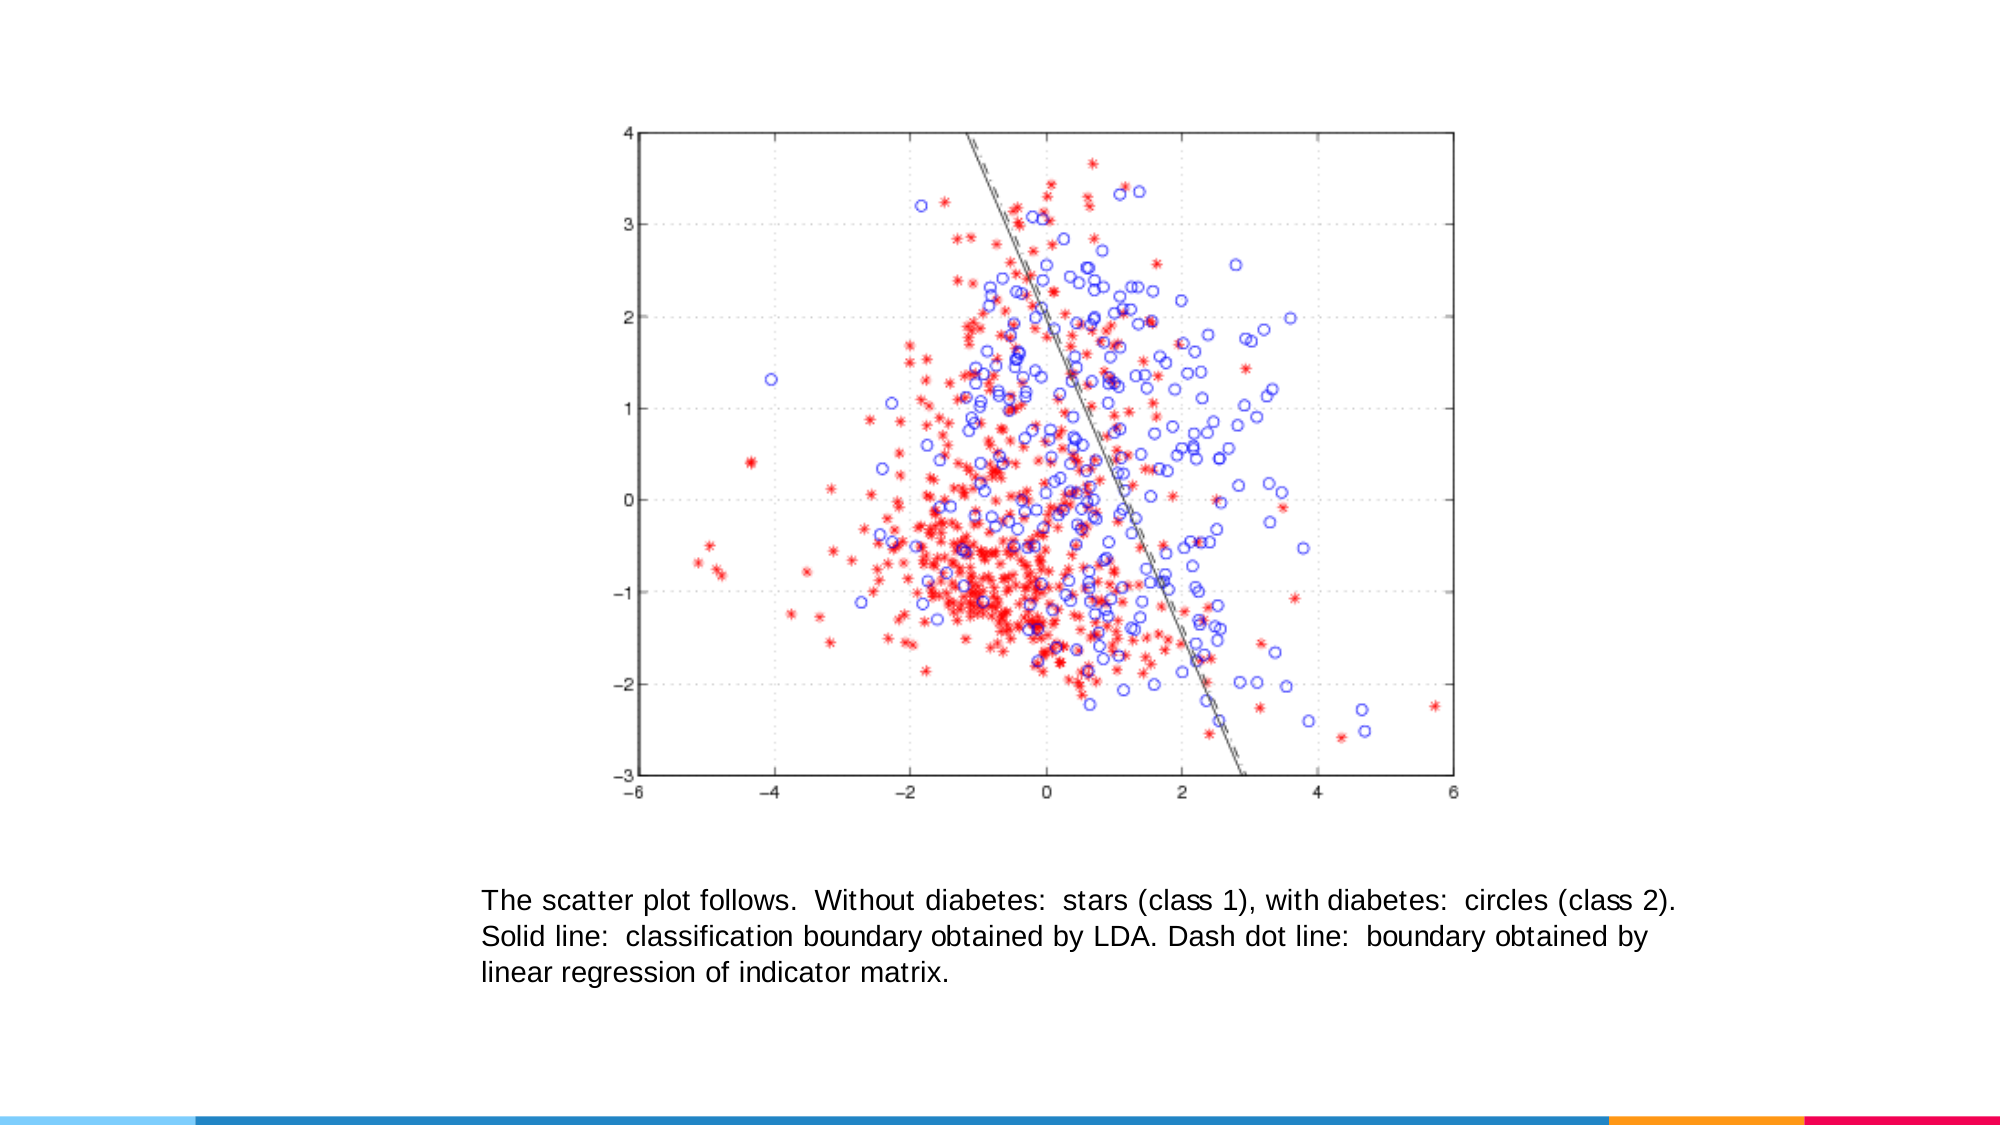

The scatter plot follows.  Without diabetes:  stars (class 1), with diabetes:  circles (class 2).  Solid line:  classification boundary obtained by LDA. Dash dot line:  boundary obtained by linear regression of indicator matrix.
The scatter plot follows.  Without diabetes:  stars (class 1), with diabetes:  circles (class 2).  Solid line:  classification boundary obtained by LDA. Dash dot line:  boundary obtained by linear regression of indicator matrix.